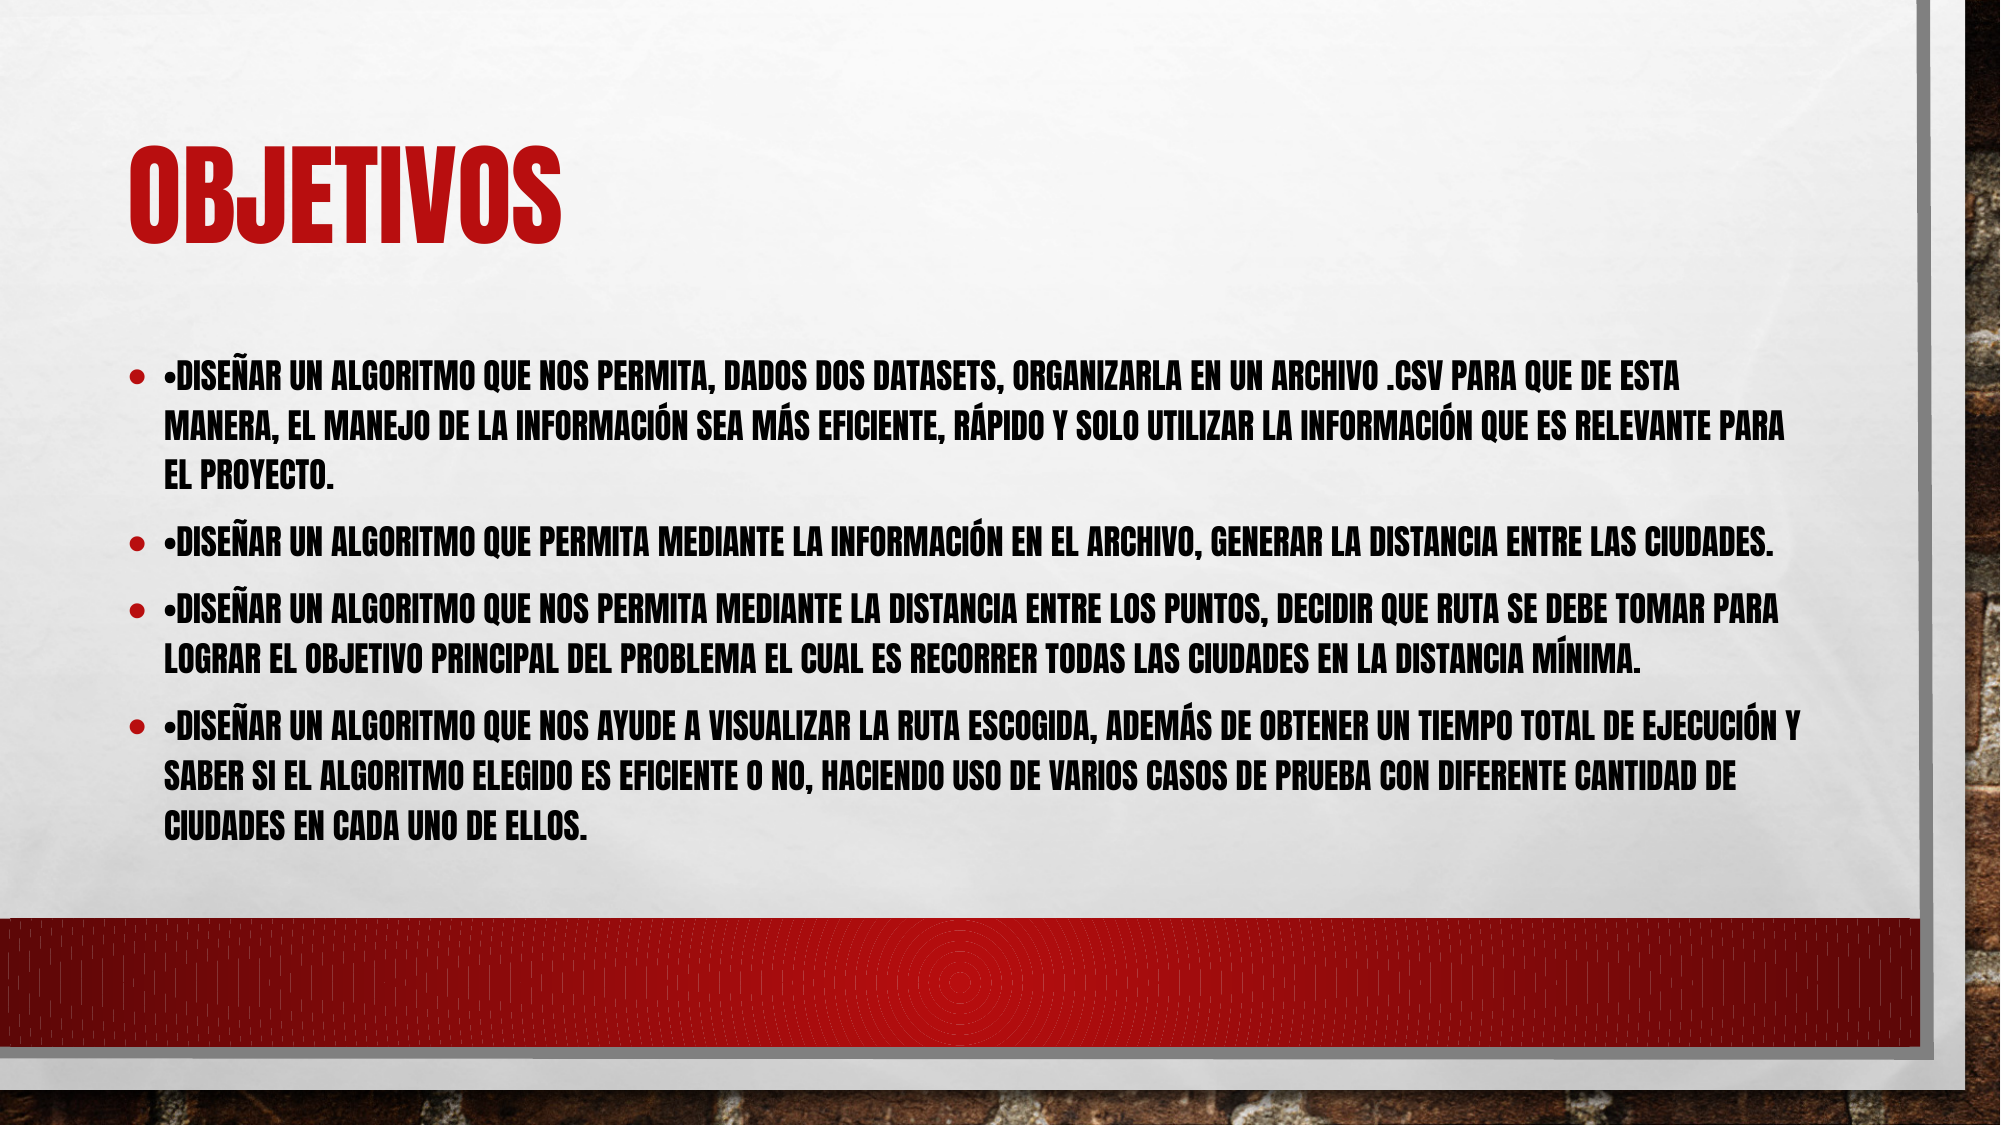

# OBJETIVOS
•Diseñar un algoritmo que nos permita, dados dos datasets, organizarla en un archivo .csv para que de esta manera, el manejo de la información sea más eficiente, rápido y solo utilizar la información que es relevante para el proyecto.
•Diseñar un algoritmo que permita mediante la información en el archivo, generar la distancia entre las ciudades.
•Diseñar un algoritmo que nos permita mediante la distancia entre los puntos, decidir que ruta se debe tomar para lograr el objetivo principal del problema el cual es recorrer todas las ciudades en la distancia mínima.
•Diseñar un algoritmo que nos ayude a visualizar la ruta escogida, además de obtener un tiempo total de ejecución y saber si el algoritmo elegido es eficiente o no, haciendo uso de varios casos de prueba con diferente cantidad de ciudades en cada uno de ellos.